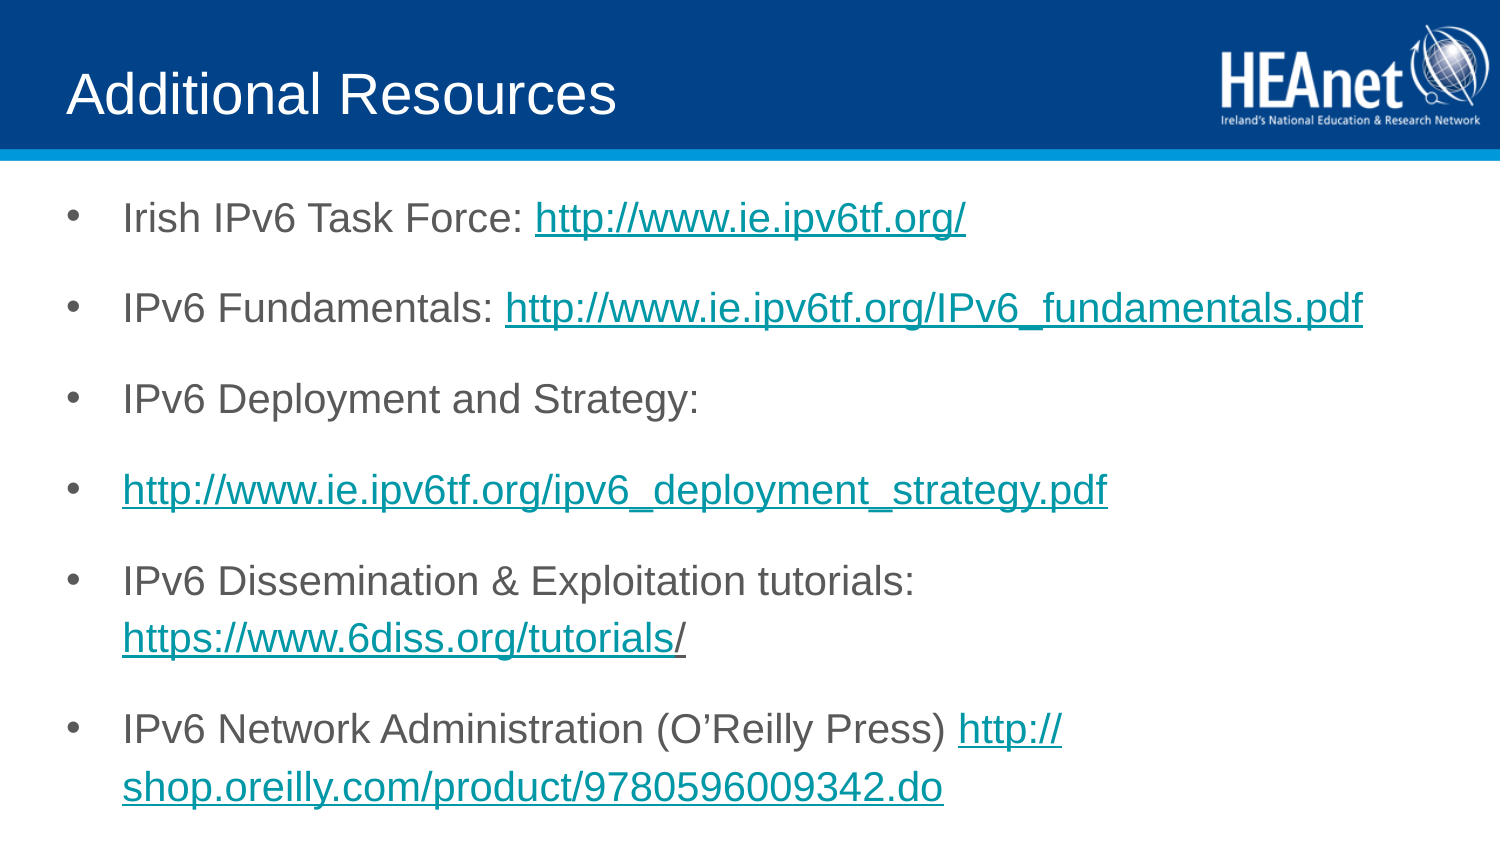

# Additional Resources
Irish IPv6 Task Force: http://www.ie.ipv6tf.org/
IPv6 Fundamentals: http://www.ie.ipv6tf.org/IPv6_fundamentals.pdf
IPv6 Deployment and Strategy:
http://www.ie.ipv6tf.org/ipv6_deployment_strategy.pdf
IPv6 Dissemination & Exploitation tutorials: https://www.6diss.org/tutorials/
IPv6 Network Administration (O’Reilly Press) http://shop.oreilly.com/product/9780596009342.do